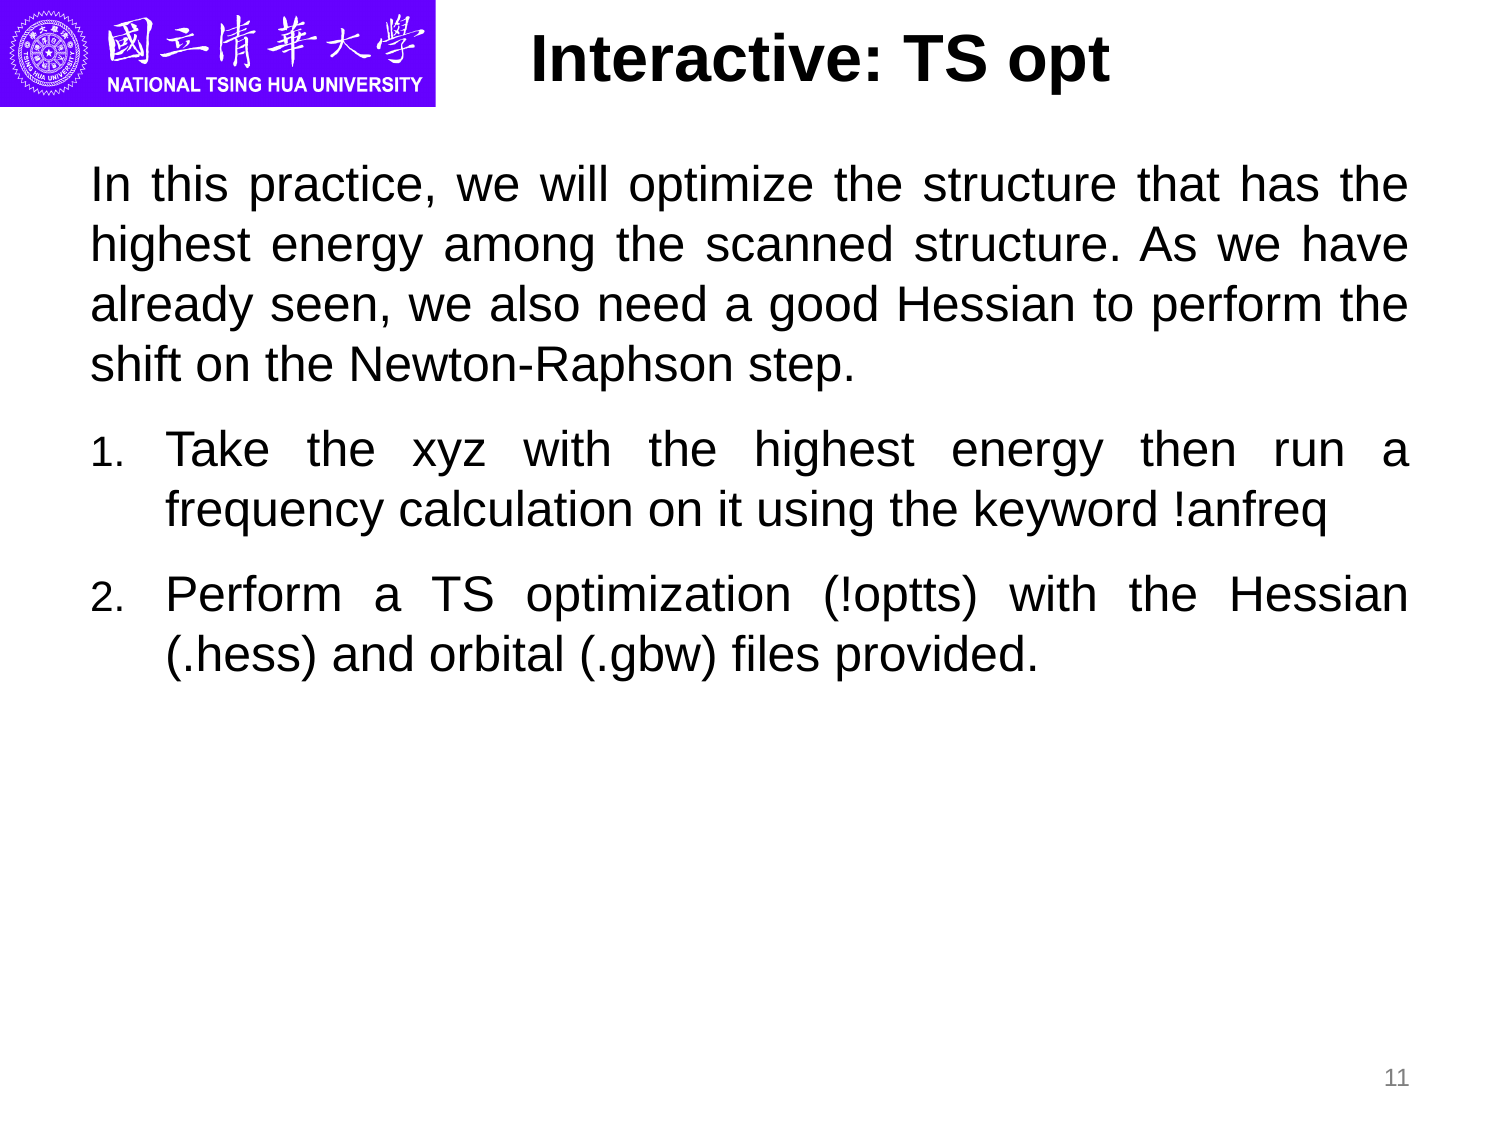

# Interactive: TS opt
In this practice, we will optimize the structure that has the highest energy among the scanned structure. As we have already seen, we also need a good Hessian to perform the shift on the Newton-Raphson step.
Take the xyz with the highest energy then run a frequency calculation on it using the keyword !anfreq
Perform a TS optimization (!optts) with the Hessian (.hess) and orbital (.gbw) files provided.
11